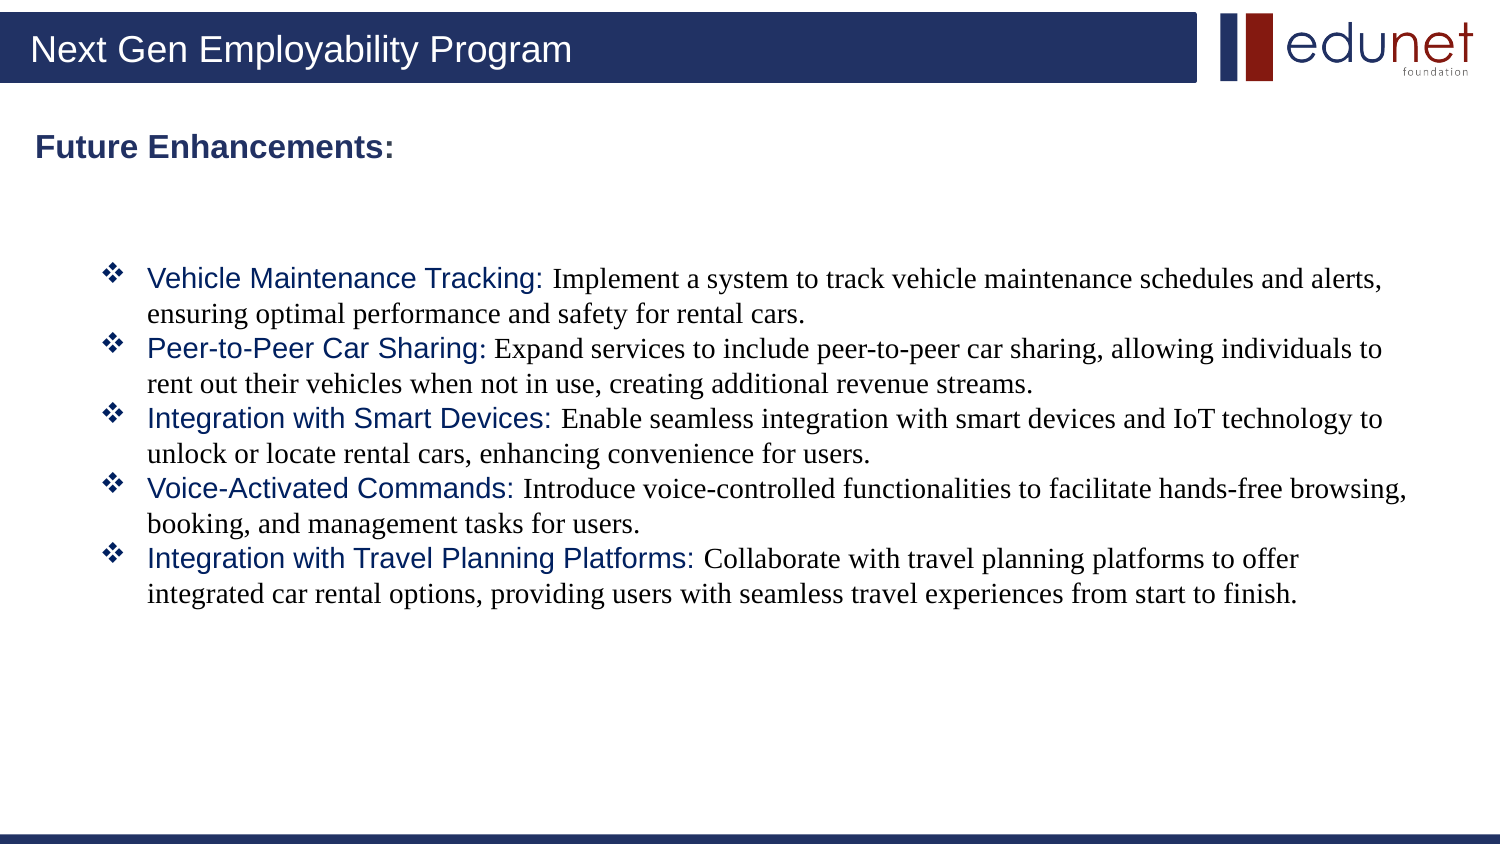

# Future Enhancements:
Vehicle Maintenance Tracking: Implement a system to track vehicle maintenance schedules and alerts, ensuring optimal performance and safety for rental cars.
Peer-to-Peer Car Sharing: Expand services to include peer-to-peer car sharing, allowing individuals to rent out their vehicles when not in use, creating additional revenue streams.
Integration with Smart Devices: Enable seamless integration with smart devices and IoT technology to unlock or locate rental cars, enhancing convenience for users.
Voice-Activated Commands: Introduce voice-controlled functionalities to facilitate hands-free browsing, booking, and management tasks for users.
Integration with Travel Planning Platforms: Collaborate with travel planning platforms to offer integrated car rental options, providing users with seamless travel experiences from start to finish.